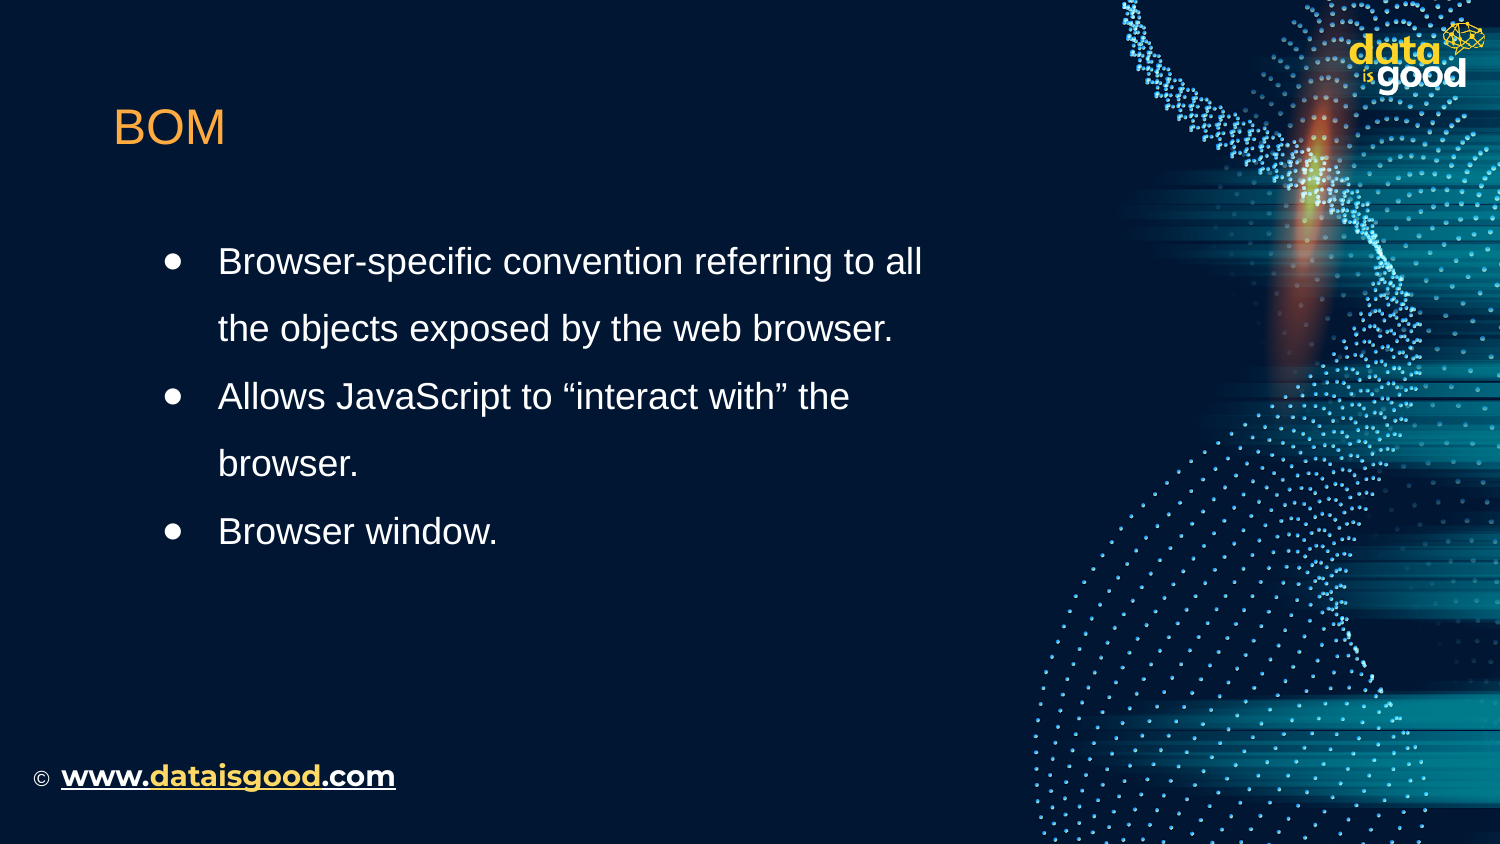

# BOM
Browser-specific convention referring to all the objects exposed by the web browser.
Allows JavaScript to “interact with” the browser.
Browser window.